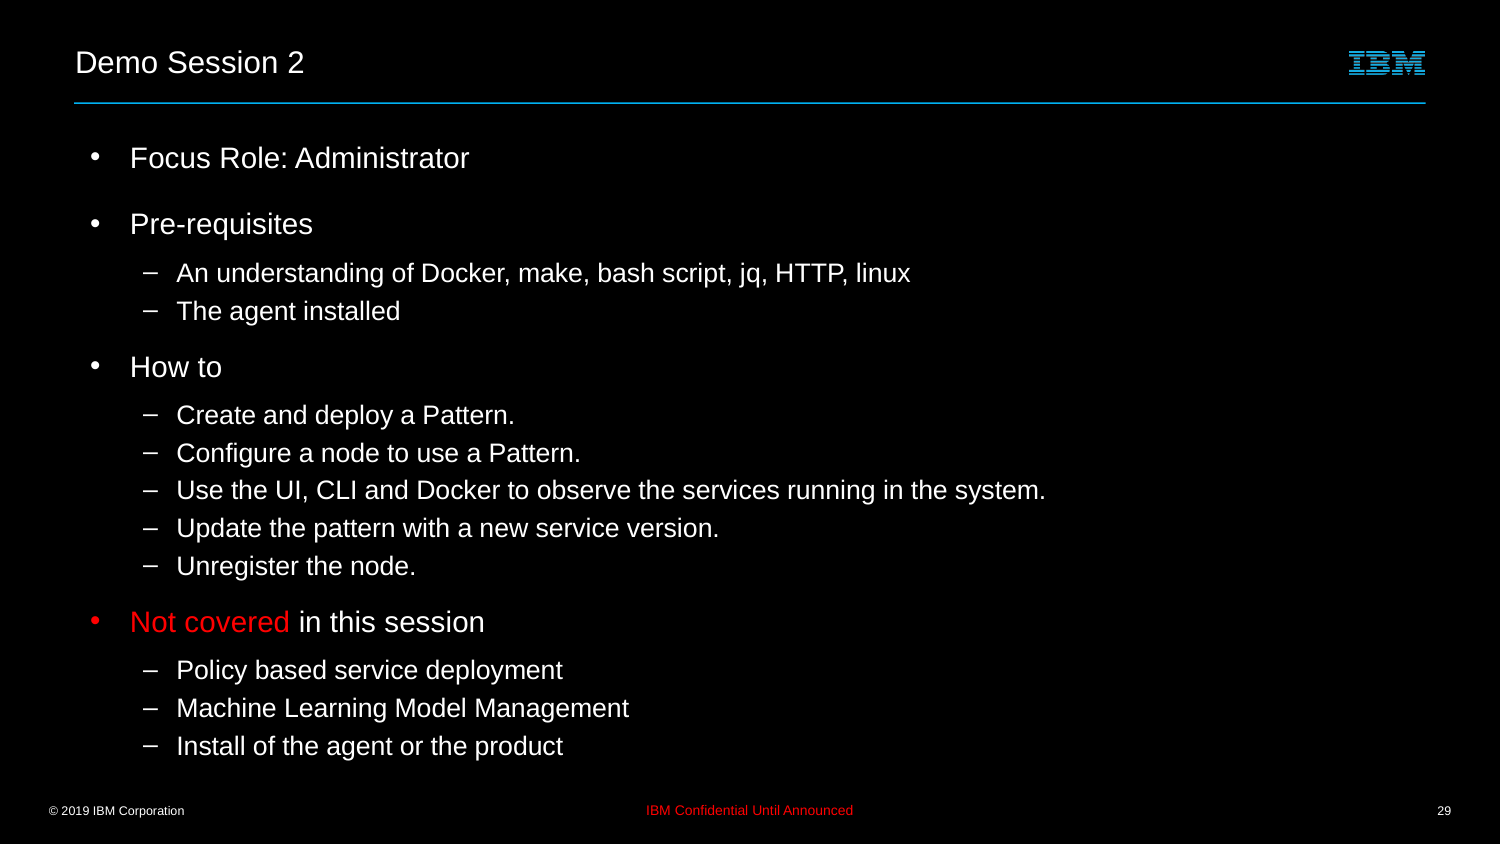

# Demo Session 2
Focus Role: Administrator
Pre-requisites
An understanding of Docker, make, bash script, jq, HTTP, linux
The agent installed
How to
Create and deploy a Pattern.
Configure a node to use a Pattern.
Use the UI, CLI and Docker to observe the services running in the system.
Update the pattern with a new service version.
Unregister the node.
Not covered in this session
Policy based service deployment
Machine Learning Model Management
Install of the agent or the product